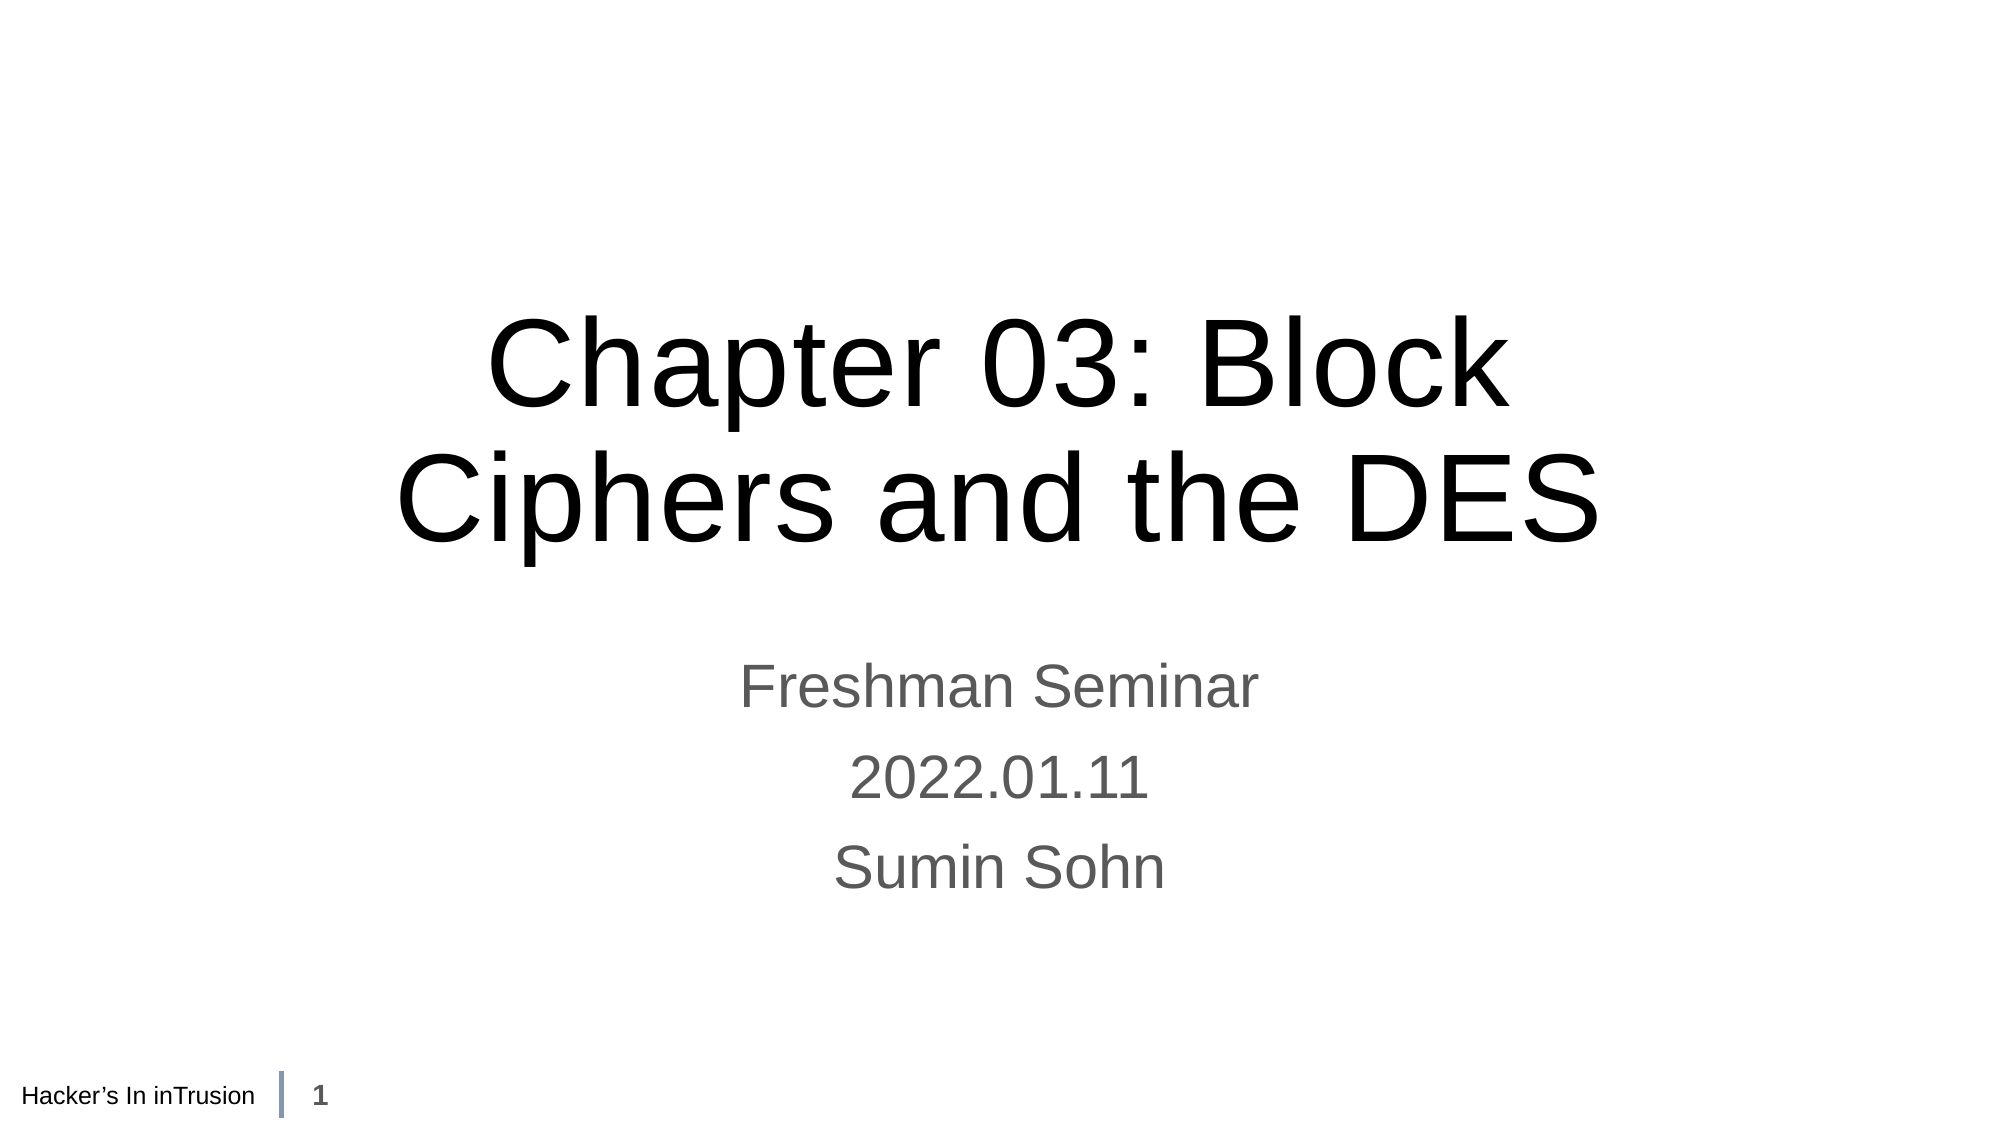

# Chapter 03: Block Ciphers and the DES
Freshman Seminar
2022.01.11
Sumin Sohn